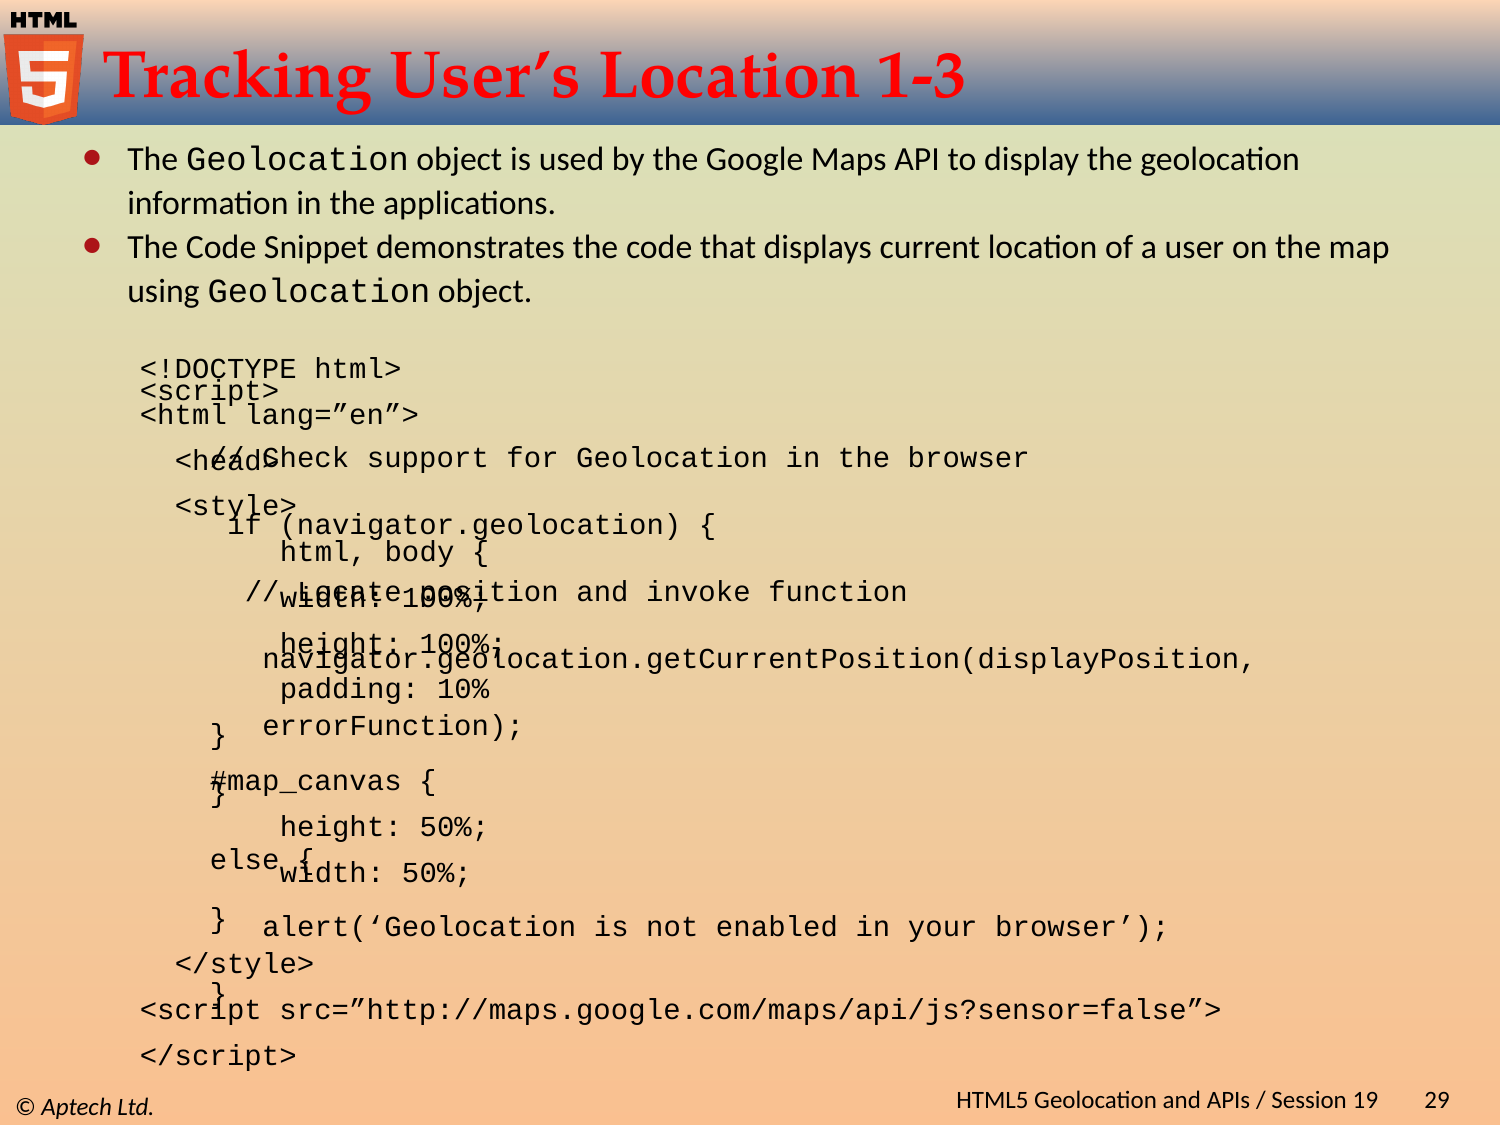

# Tracking User’s Location 1-3
The Geolocation object is used by the Google Maps API to display the geolocation information in the applications.
The Code Snippet demonstrates the code that displays current location of a user on the map using Geolocation object.
<!DOCTYPE html>
<html lang=”en”>
  <head>
  <style>
        html, body {
        width: 100%;
        height: 100%;
        padding: 10%
    }
    #map_canvas {
        height: 50%;
        width: 50%;
    }
  </style>
<script src=”http://maps.google.com/maps/api/js?sensor=false”>
</script>
<script>
    // Check support for Geolocation in the browser
     if (navigator.geolocation) {
      // Locate position and invoke function
       navigator.geolocation.getCurrentPosition(displayPosition,
       errorFunction);
    }
    else {
       alert(‘Geolocation is not enabled in your browser’);
    }
HTML5 Geolocation and APIs / Session 19
29